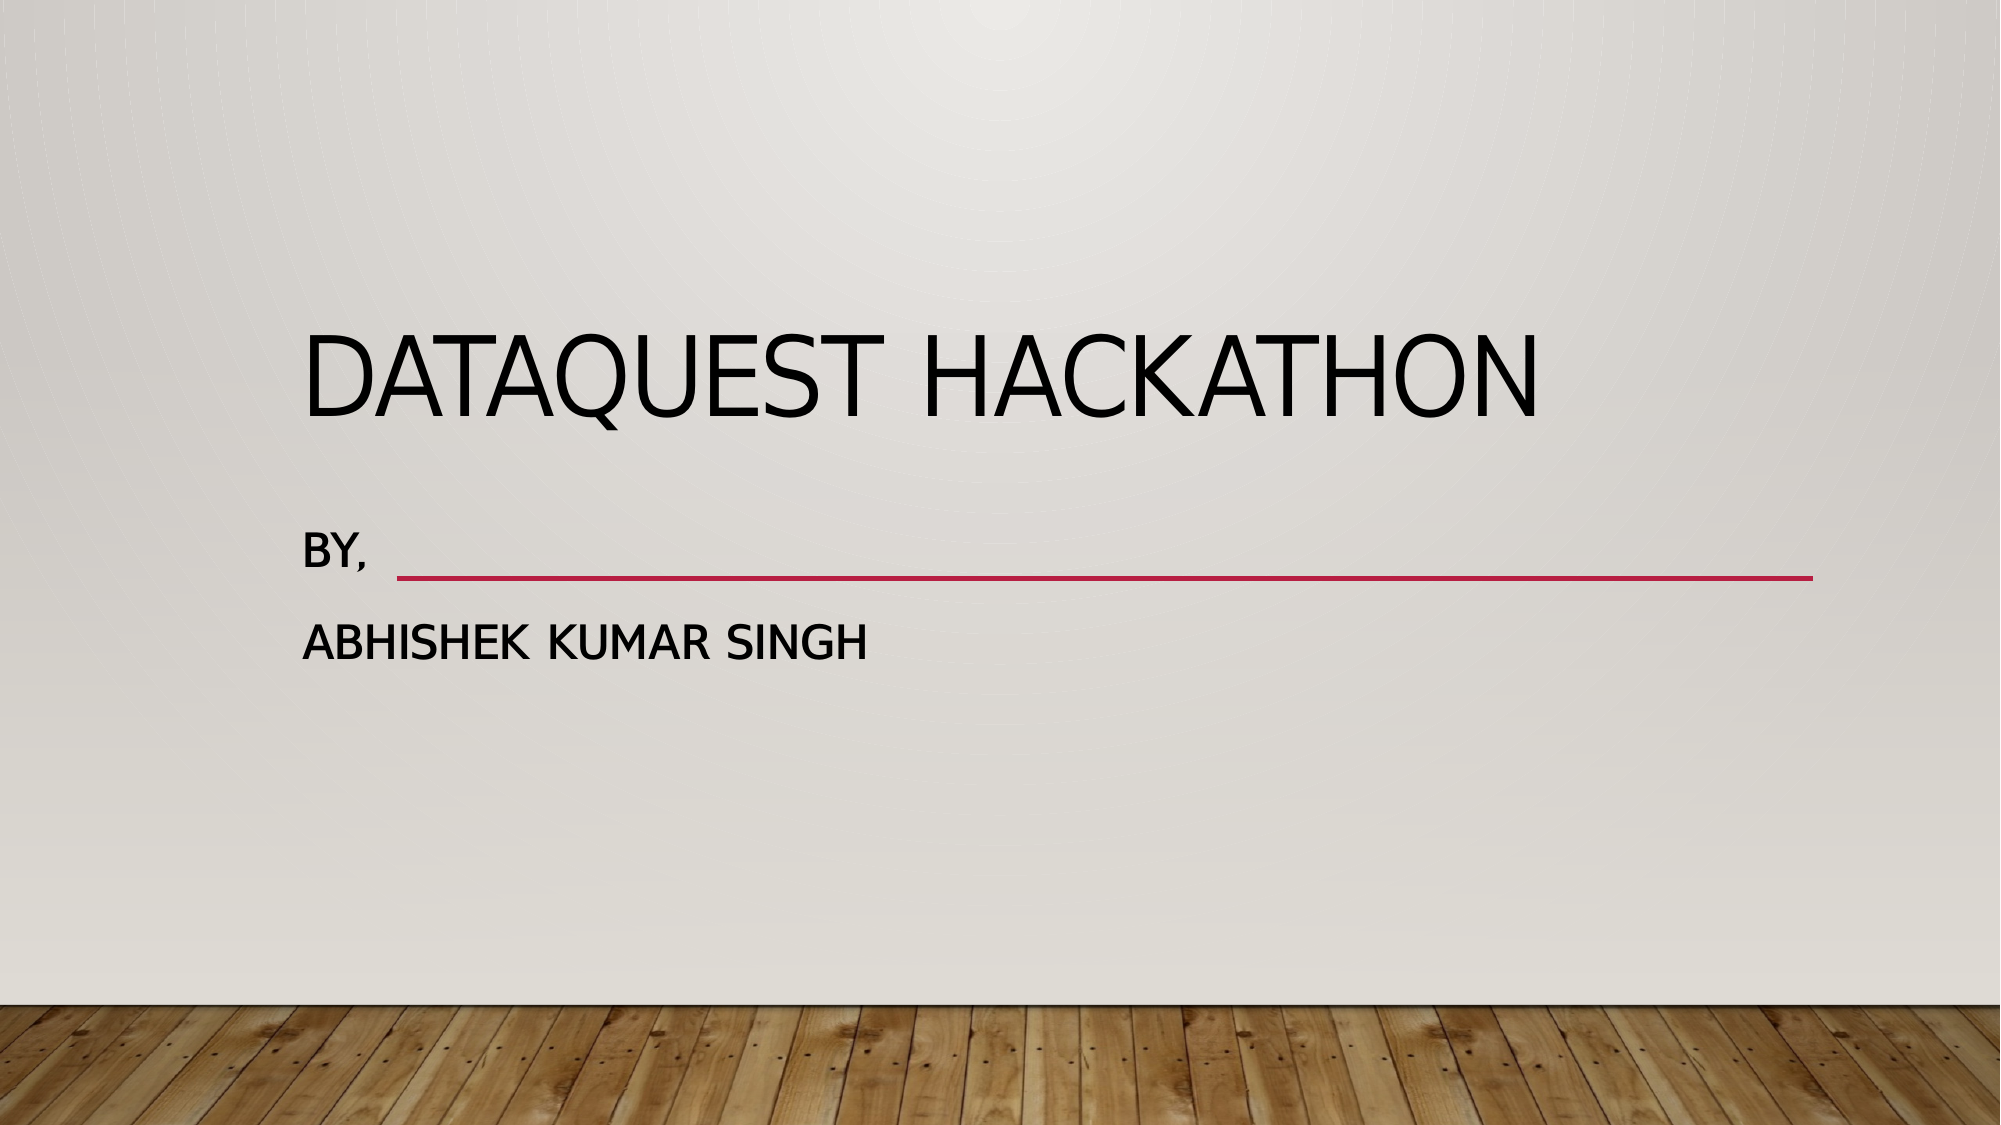

# DATAQUEST HACKATHON
By,
Abhishek kumar singh